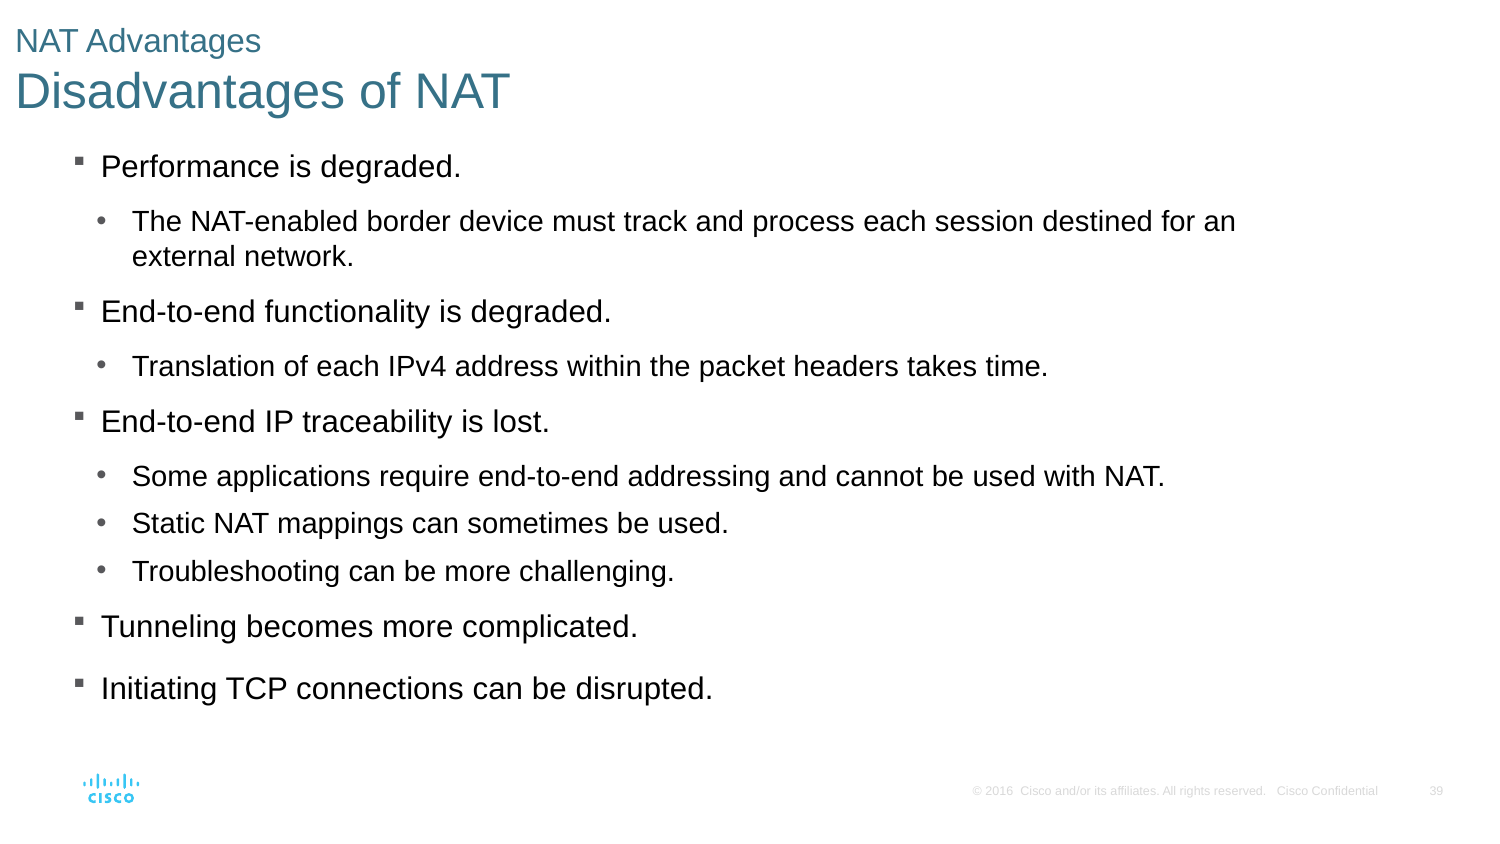

# NAT Advantages Disadvantages of NAT
Performance is degraded.
The NAT-enabled border device must track and process each session destined for an external network.
End-to-end functionality is degraded.
Translation of each IPv4 address within the packet headers takes time.
End-to-end IP traceability is lost.
Some applications require end-to-end addressing and cannot be used with NAT.
Static NAT mappings can sometimes be used.
Troubleshooting can be more challenging.
Tunneling becomes more complicated.
Initiating TCP connections can be disrupted.